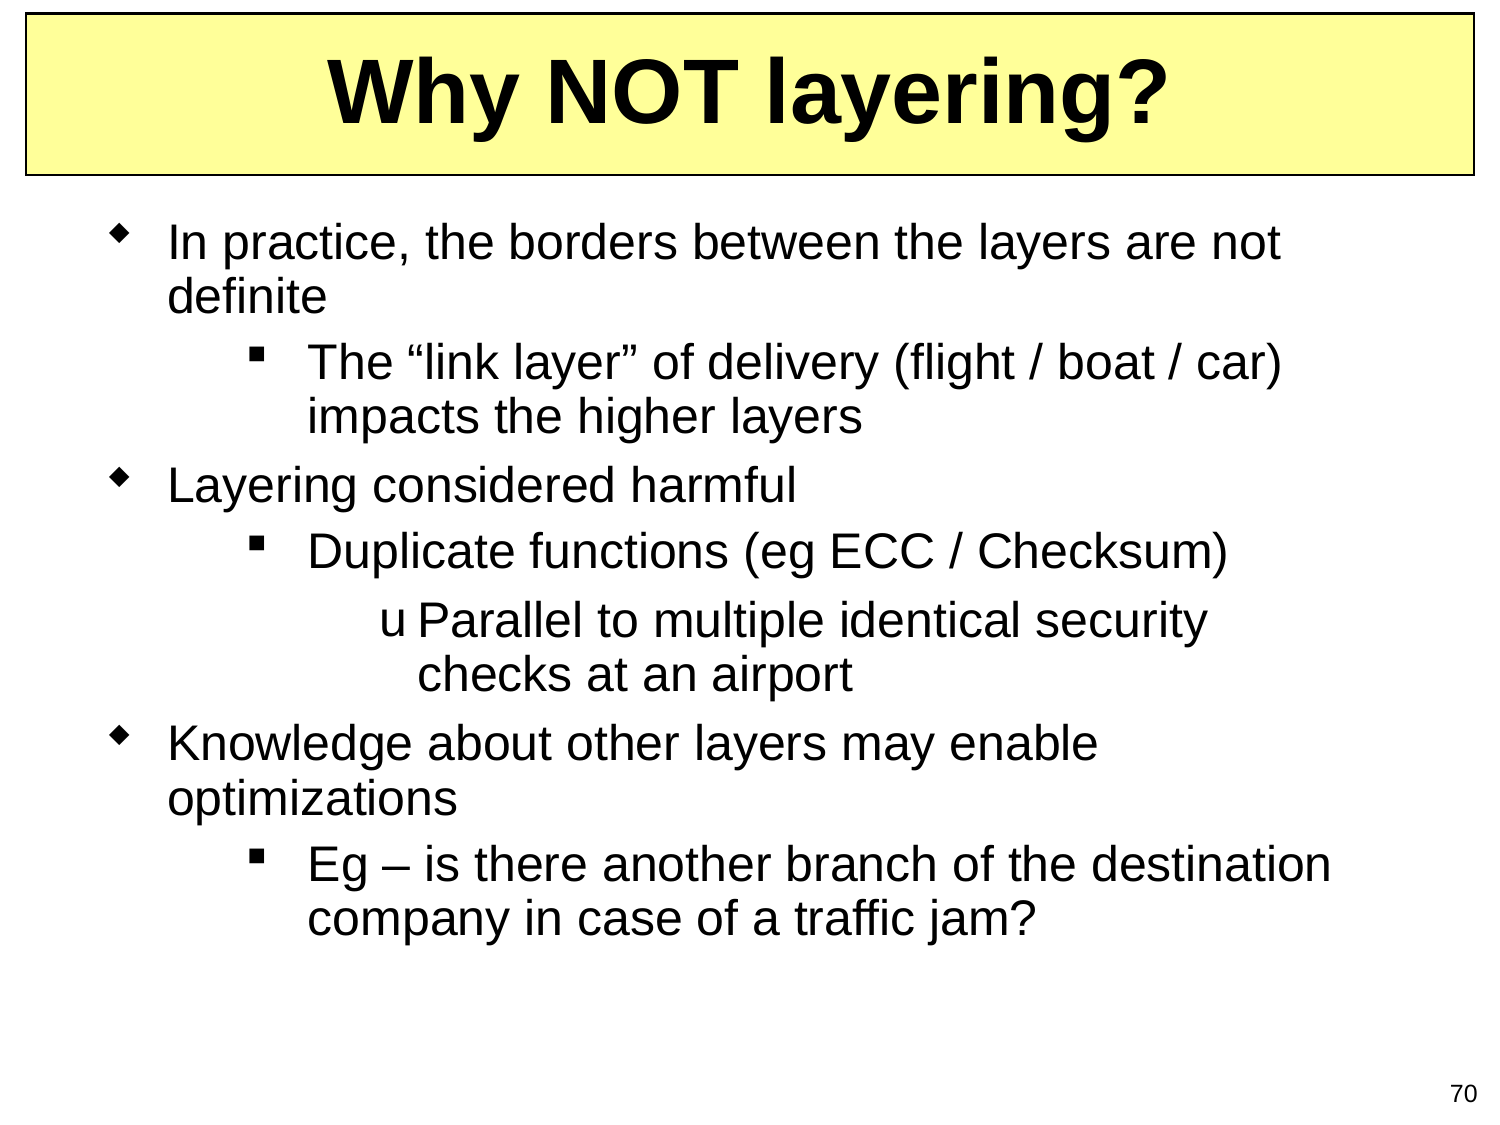

# Why NOT layering?
In practice, the borders between the layers are not definite
The “link layer” of delivery (flight / boat / car) impacts the higher layers
Layering considered harmful
Duplicate functions (eg ECC / Checksum)
Parallel to multiple identical security checks at an airport
Knowledge about other layers may enable optimizations
Eg – is there another branch of the destination company in case of a traffic jam?